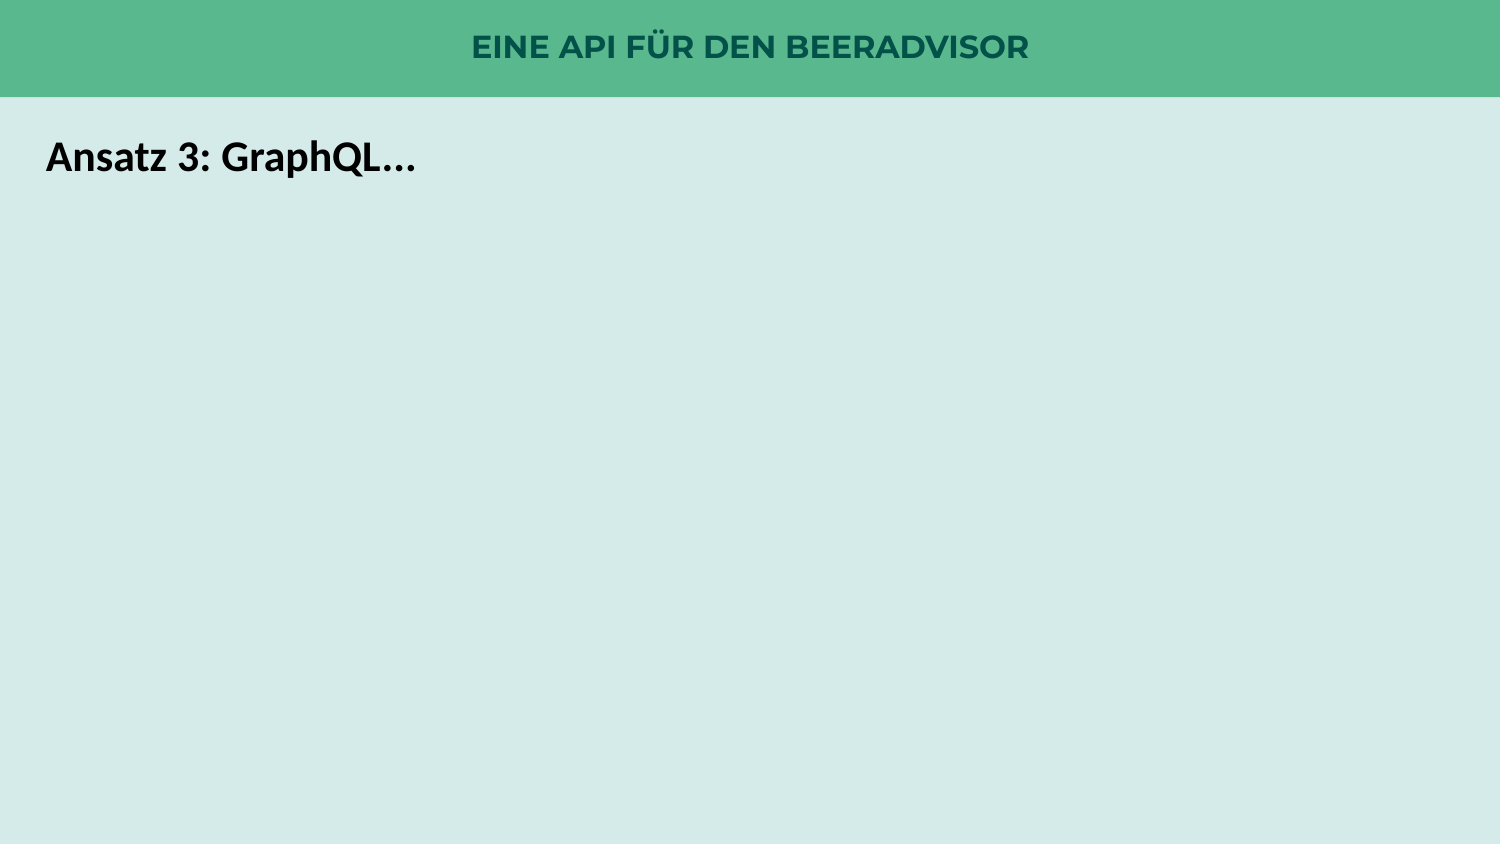

# Eine Api für den BeerAdvisor
Ansatz 3: GraphQL...